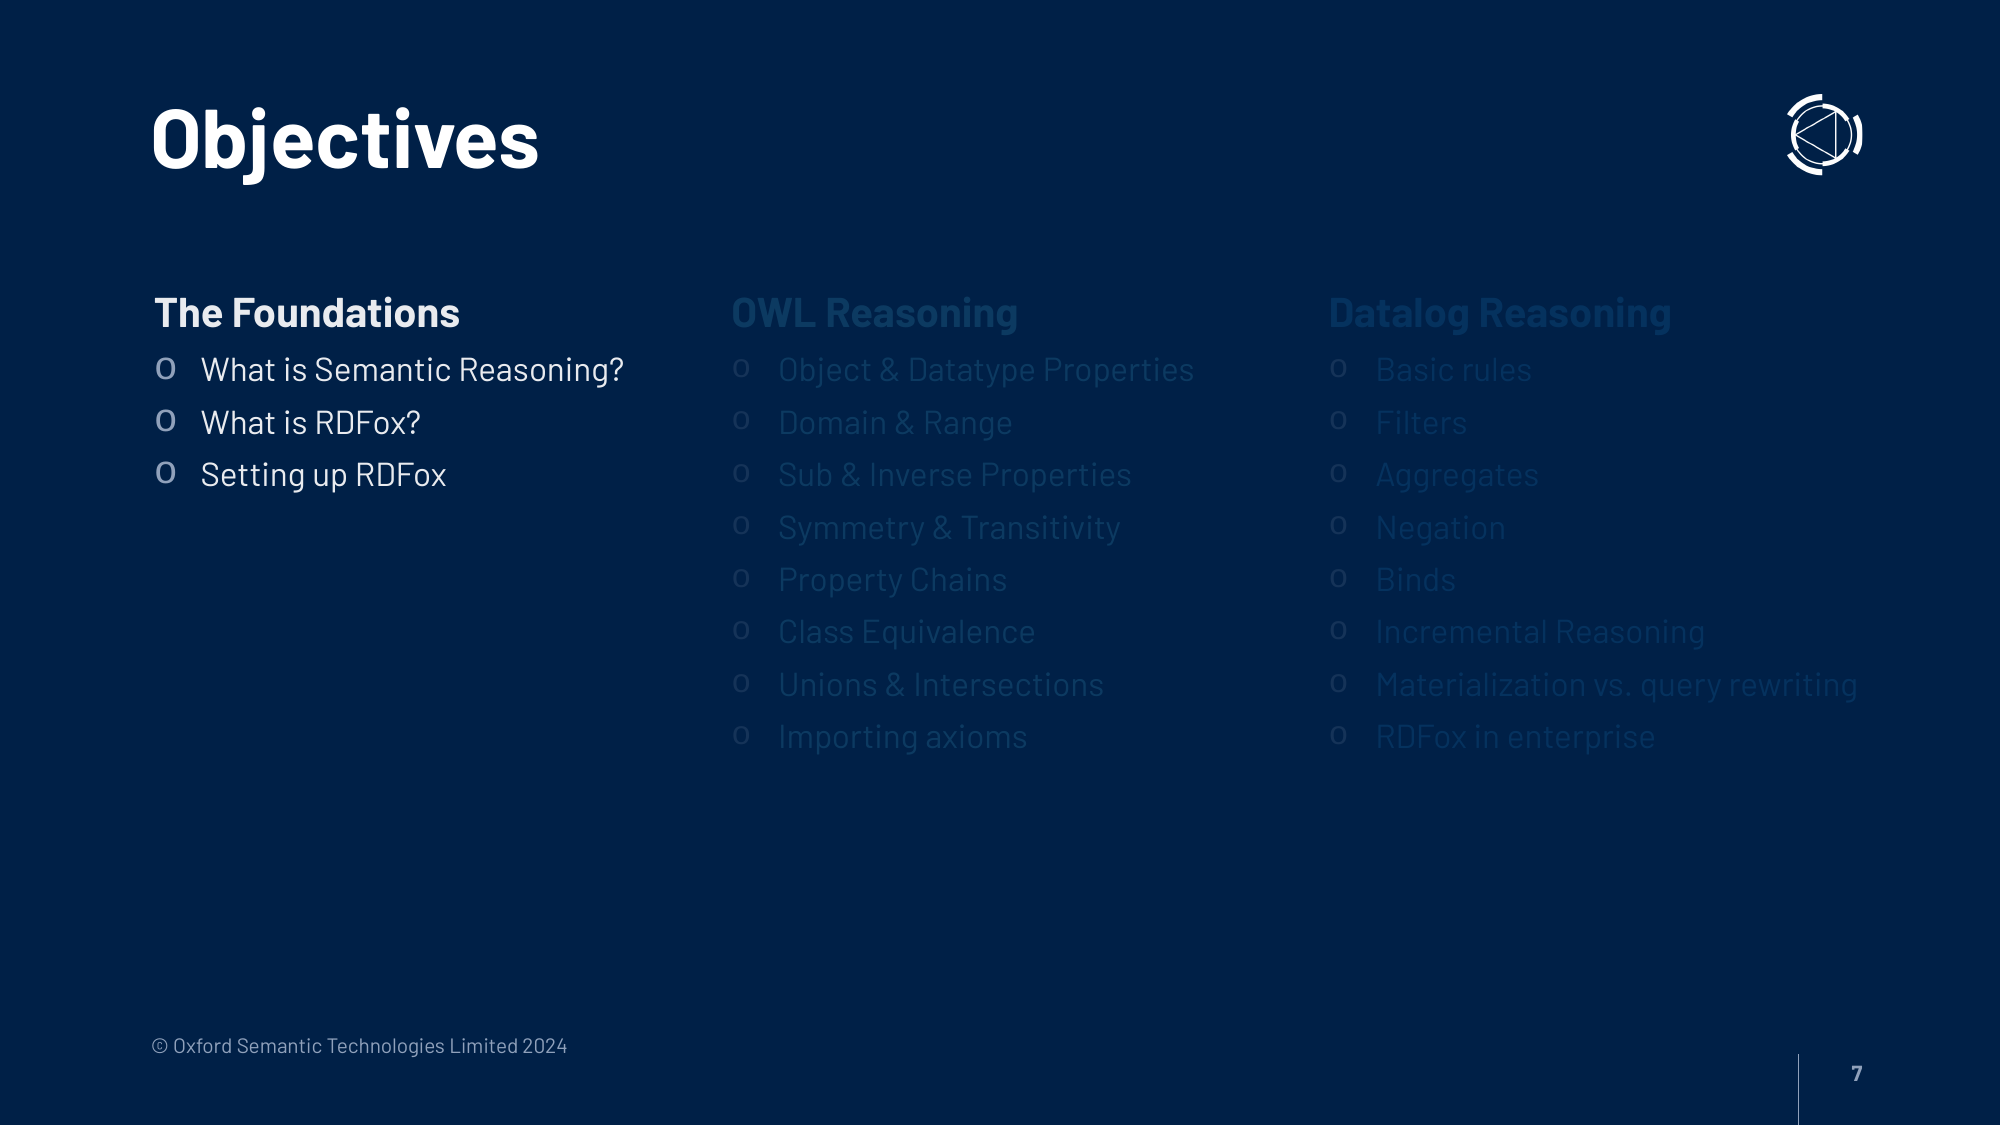

Objectives

The Foundations
What is Semantic Reasoning?
What is RDFox?
Setting up RDFox
OWL Reasoning
Object & Datatype Properties
Domain & Range
Sub & Inverse Properties
Symmetry & Transitivity
Property Chains
Class Equivalence
Unions & Intersections
Importing axioms
Datalog Reasoning
Basic rules
Filters
Aggregates
Negation
Binds
Incremental Reasoning
Materialization vs. query rewriting
RDFox in enterprise
7